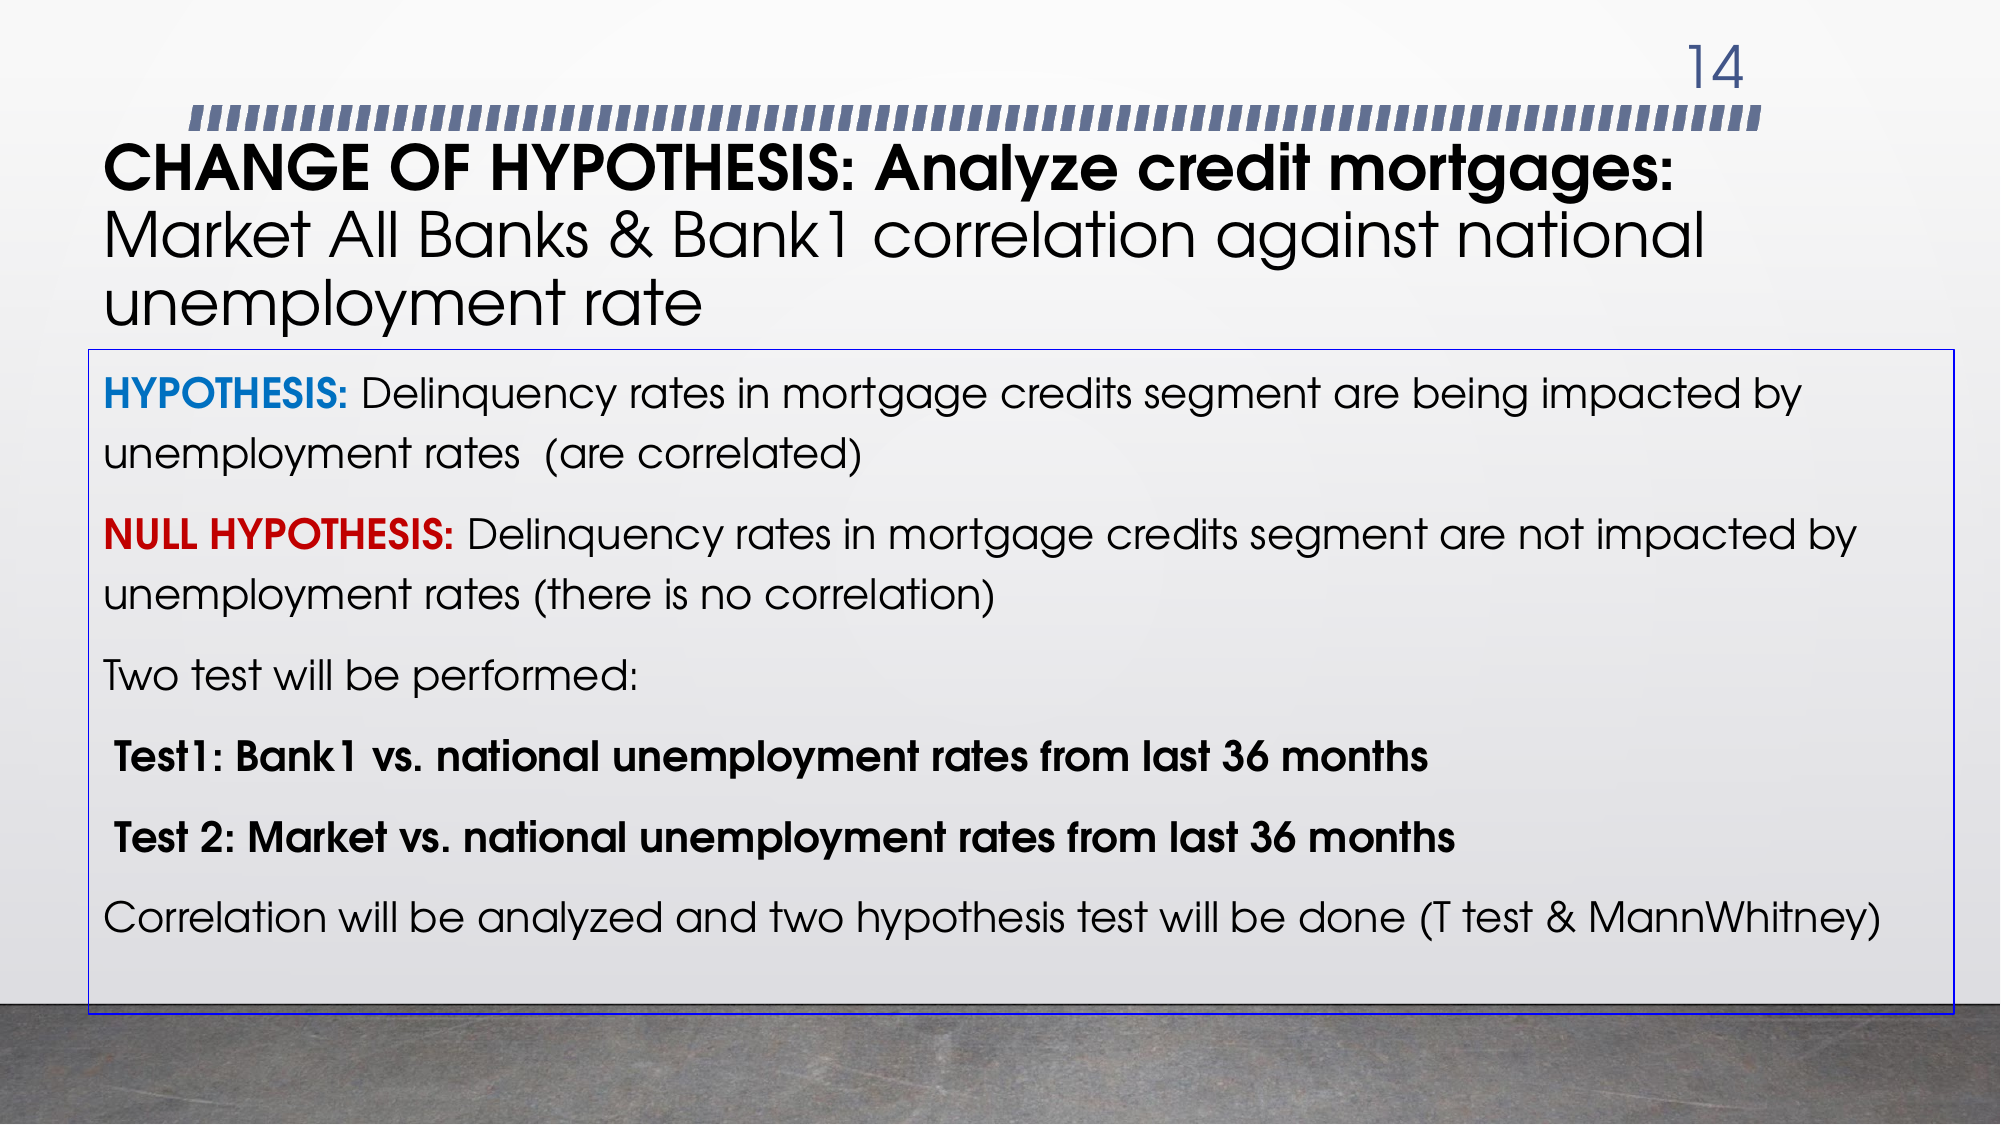

14
# CHANGE OF HYPOTHESIS: Analyze credit mortgages: Market All Banks & Bank1 correlation against national unemployment rate
HYPOTHESIS: Delinquency rates in mortgage credits segment are being impacted by unemployment rates  (are correlated)
NULL HYPOTHESIS: Delinquency rates in mortgage credits segment are not impacted by unemployment rates (there is no correlation)
Two test will be performed:
 Test1: Bank1 vs. national unemployment rates from last 36 months
 Test 2: Market vs. national unemployment rates from last 36 months
Correlation will be analyzed and two hypothesis test will be done (T test & MannWhitney)